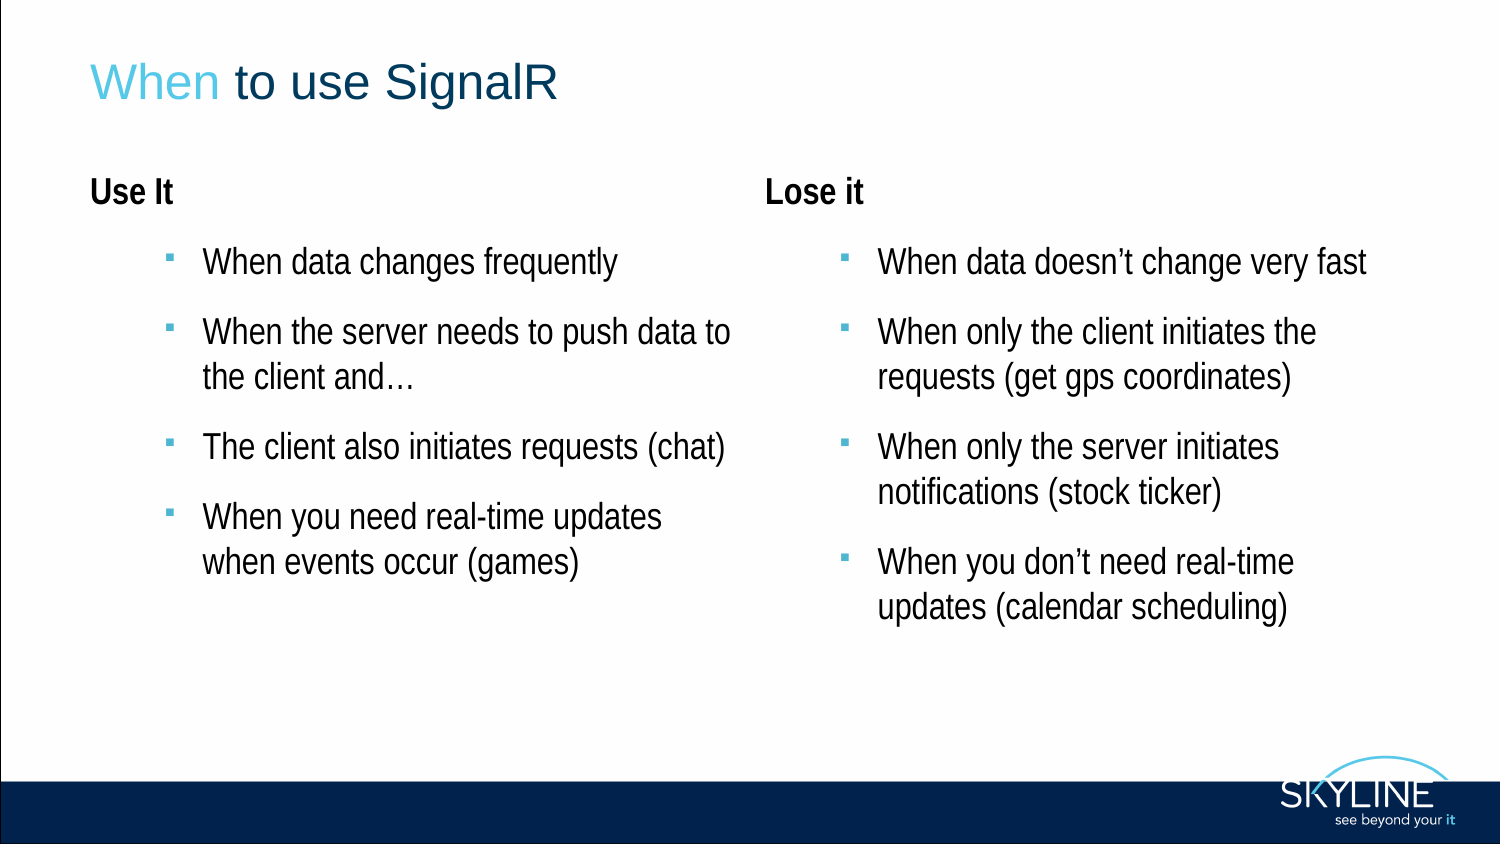

# When to use SignalR
Use It
When data changes frequently
When the server needs to push data to the client and…
The client also initiates requests (chat)
When you need real-time updates when events occur (games)
Lose it
When data doesn’t change very fast
When only the client initiates the requests (get gps coordinates)
When only the server initiates notifications (stock ticker)
When you don’t need real-time updates (calendar scheduling)